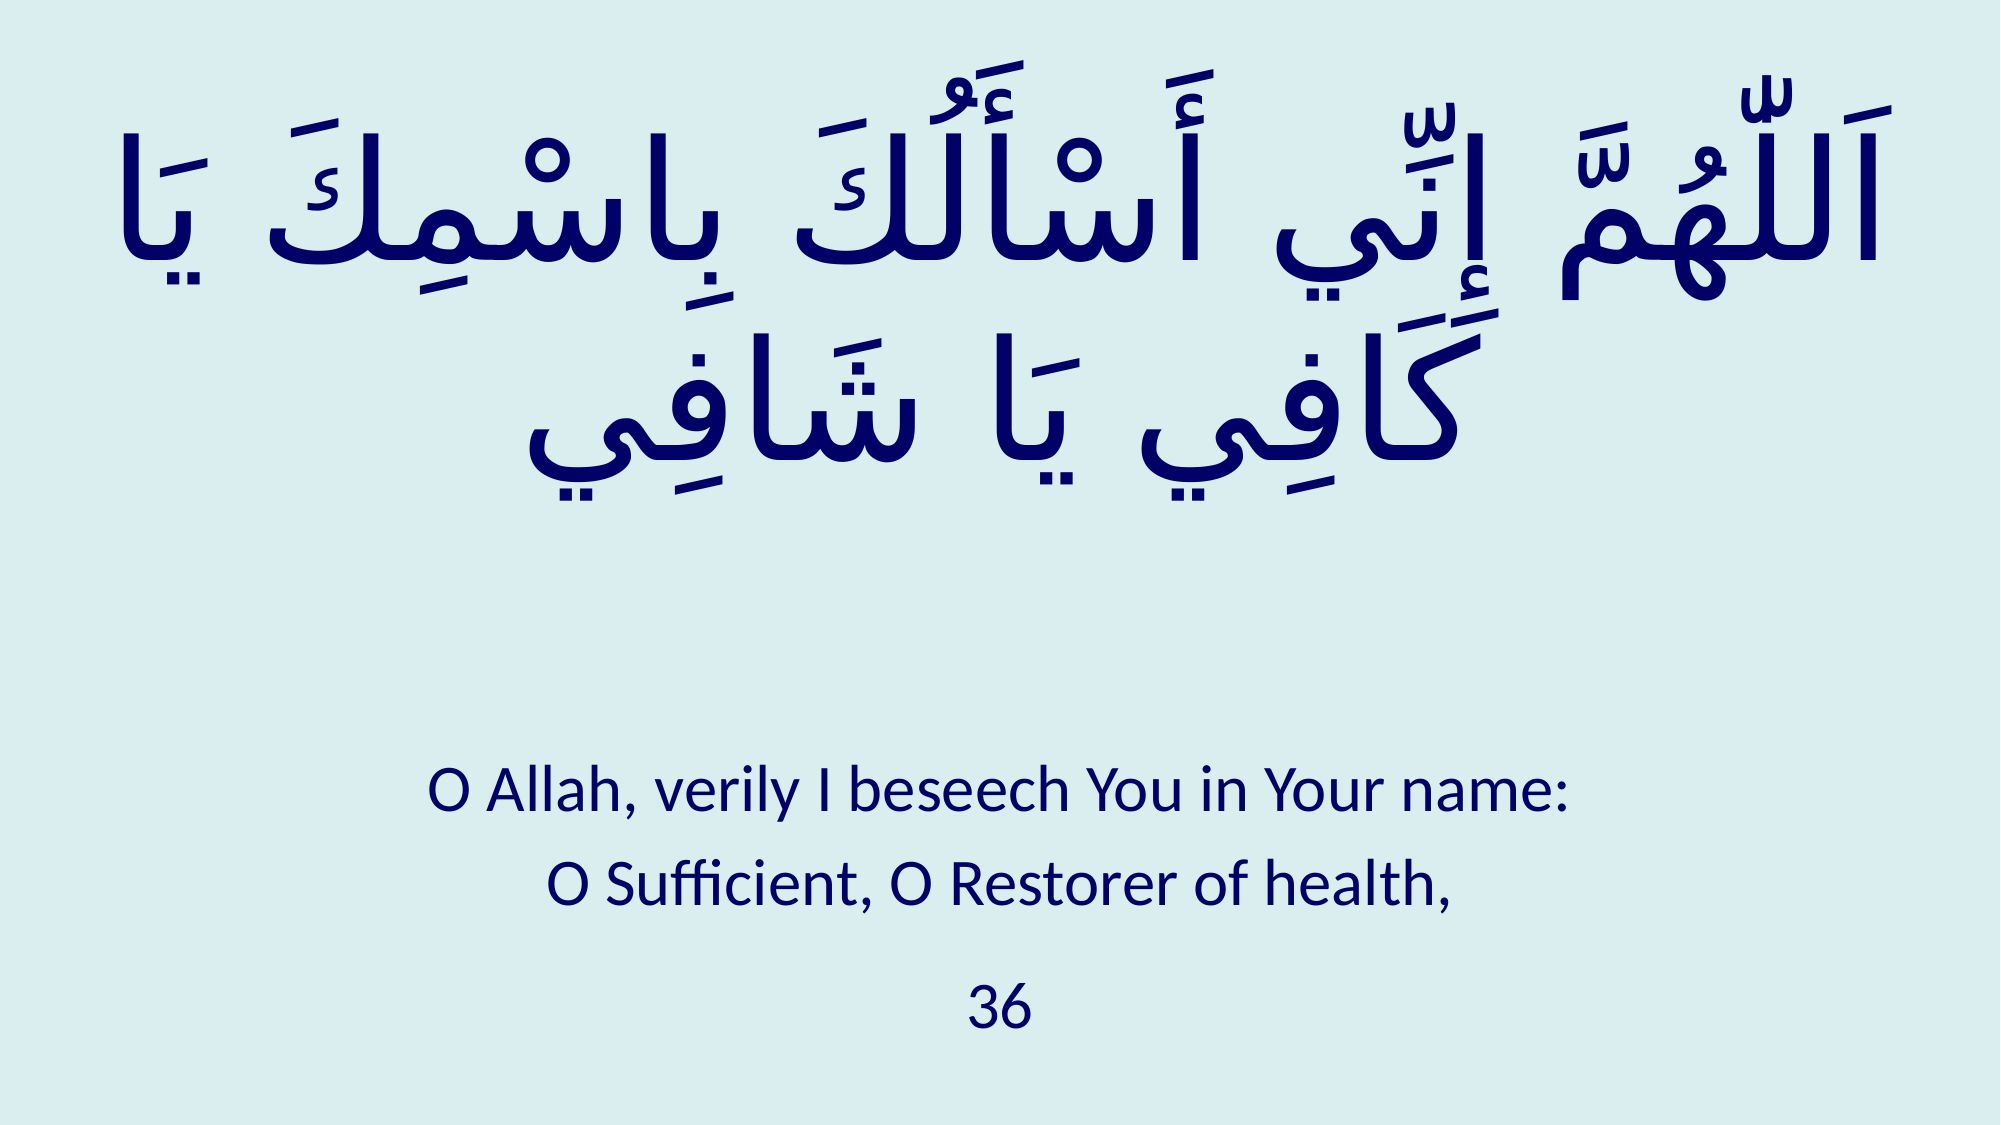

# اَللّٰهُمَّ إِنِّي أَسْأَلُكَ بِاسْمِكَ يَا كَافِي يَا شَافِي
O Allah, verily I beseech You in Your name:
O Sufficient, O Restorer of health,
36